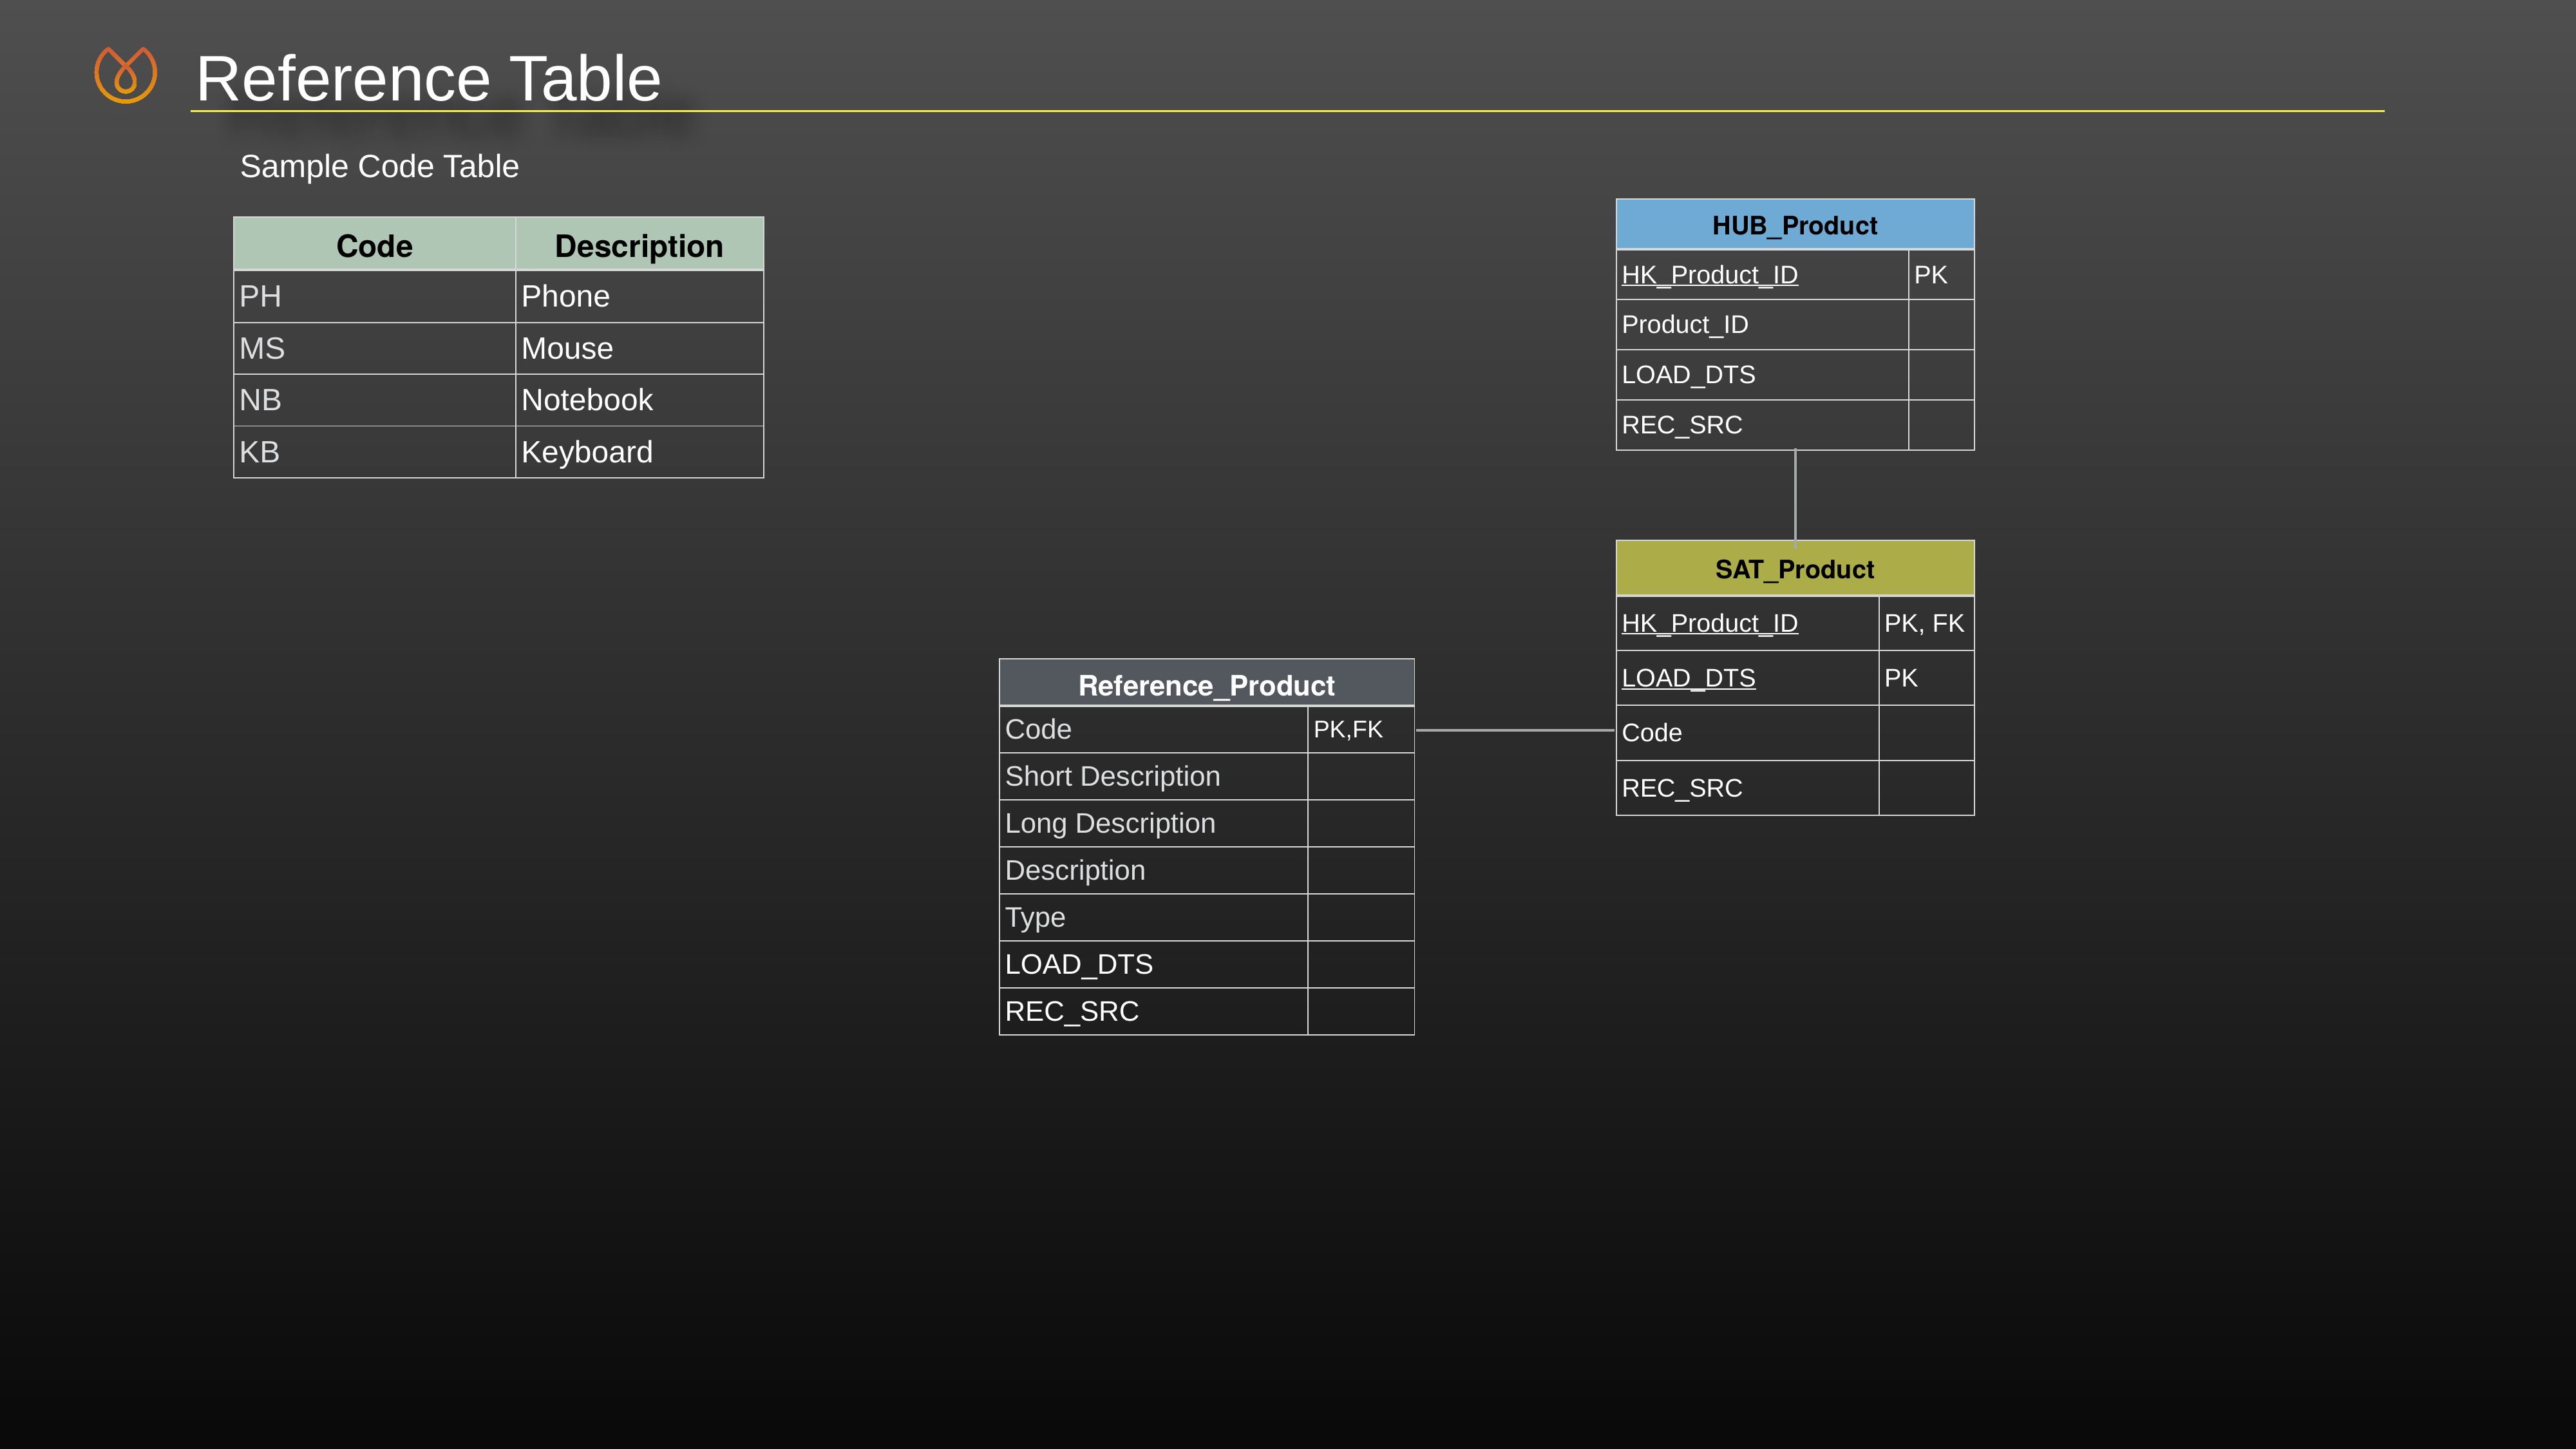

Reference Table

Sample Code Table
| HUB\_Product |  |
| --- | --- |
| HK\_Product\_ID | PK |
| Product\_ID |  |
| LOAD\_DTS |  |
| REC\_SRC |  |
| Code | Description |
| --- | --- |
| PH | Phone |
| MS | Mouse |
| NB | Notebook |
| KB | Keyboard |

| SAT\_Product |  |
| --- | --- |
| HK\_Product\_ID | PK, FK |
| LOAD\_DTS | PK |
| Code |  |
| REC\_SRC |  |
| Reference\_Product |  |
| --- | --- |
| Code | PK,FK |
| Short Description |  |
| Long Description |  |
| Description |  |
| Type |  |
| LOAD\_DTS |  |
| REC\_SRC |  |